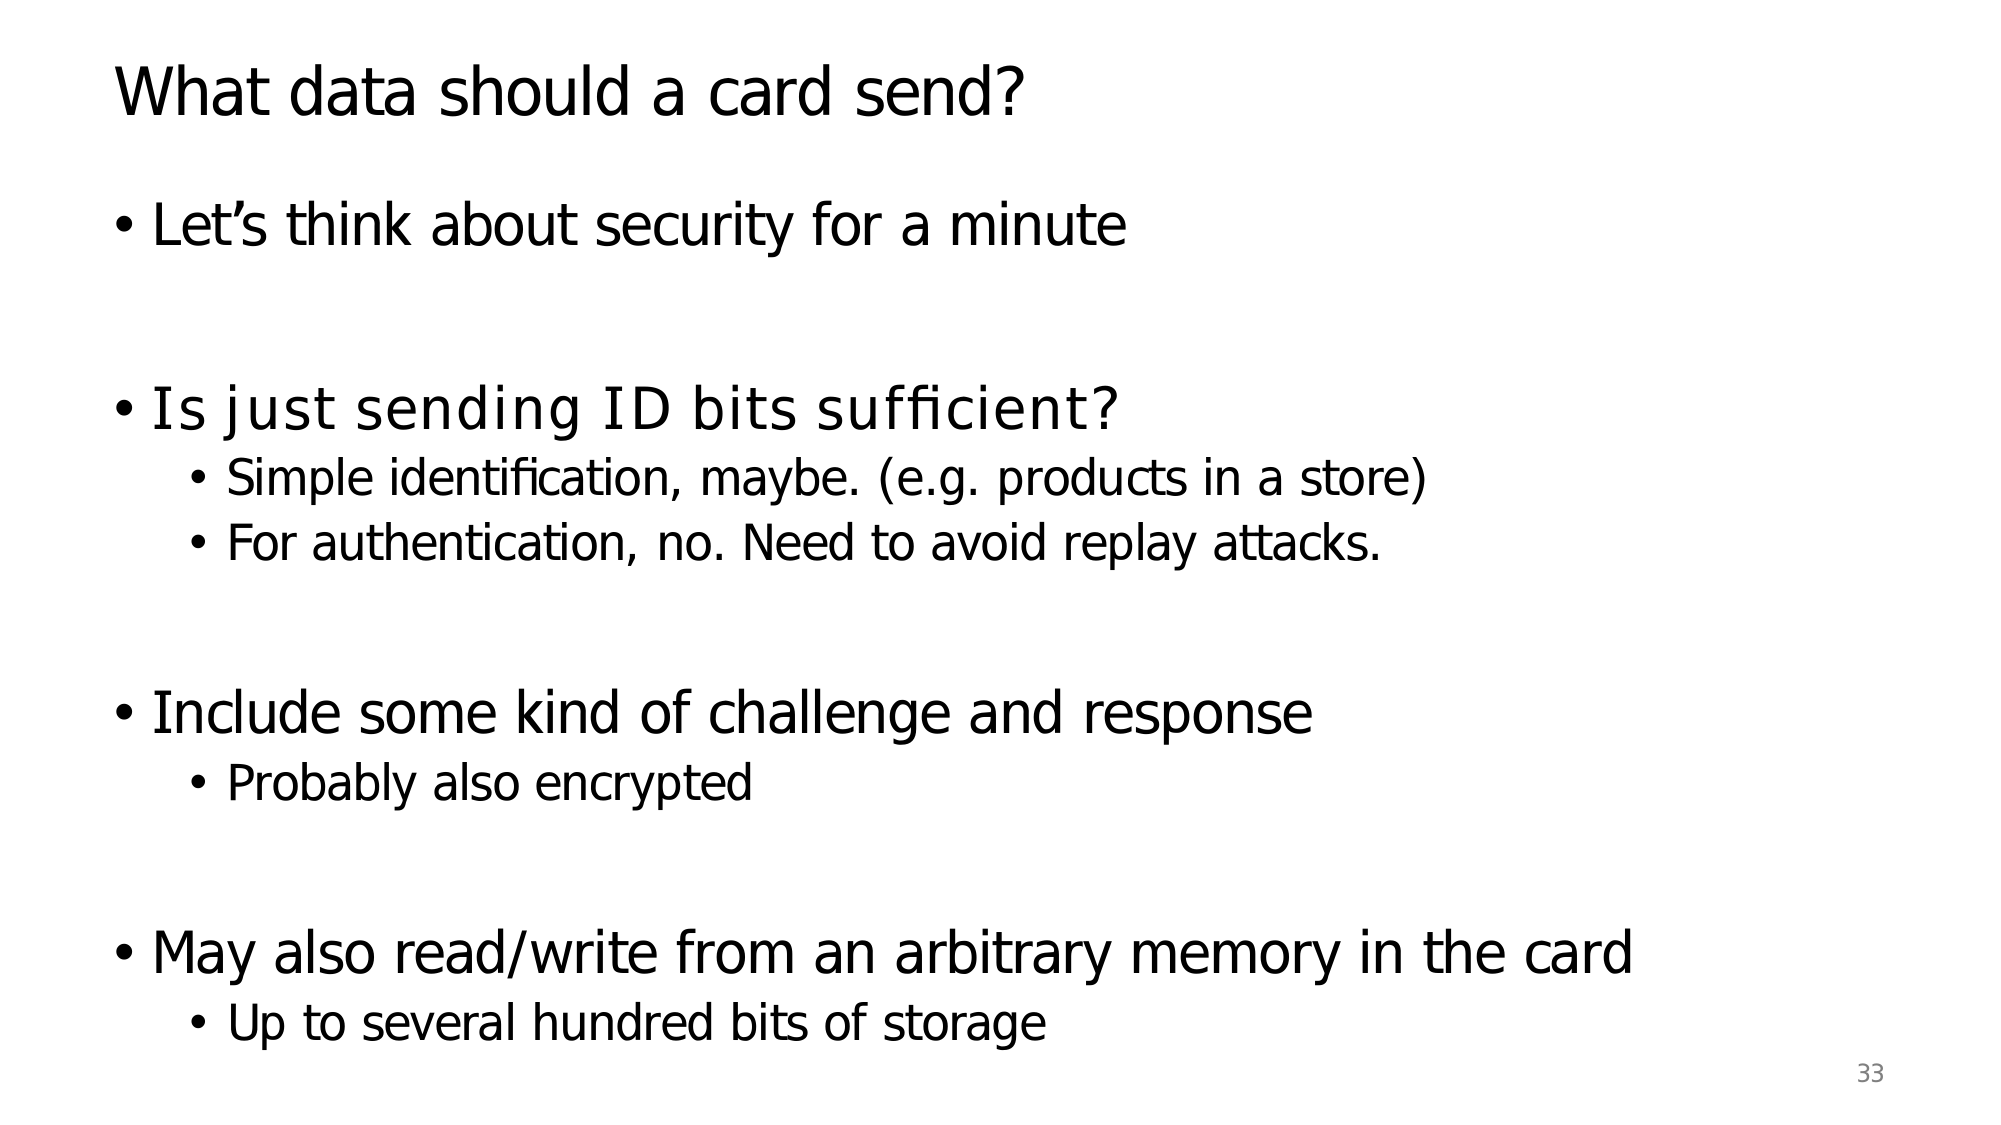

# What data should a card send?
Let’s think about security for a minute

Is just sending ID bits sufficient?
Simple identification, maybe. (e.g. products in a store)
For authentication, no. Need to avoid replay attacks.

Include some kind of challenge and response
Probably also encrypted

May also read/write from an arbitrary memory in the card
Up to several hundred bits of storage
33